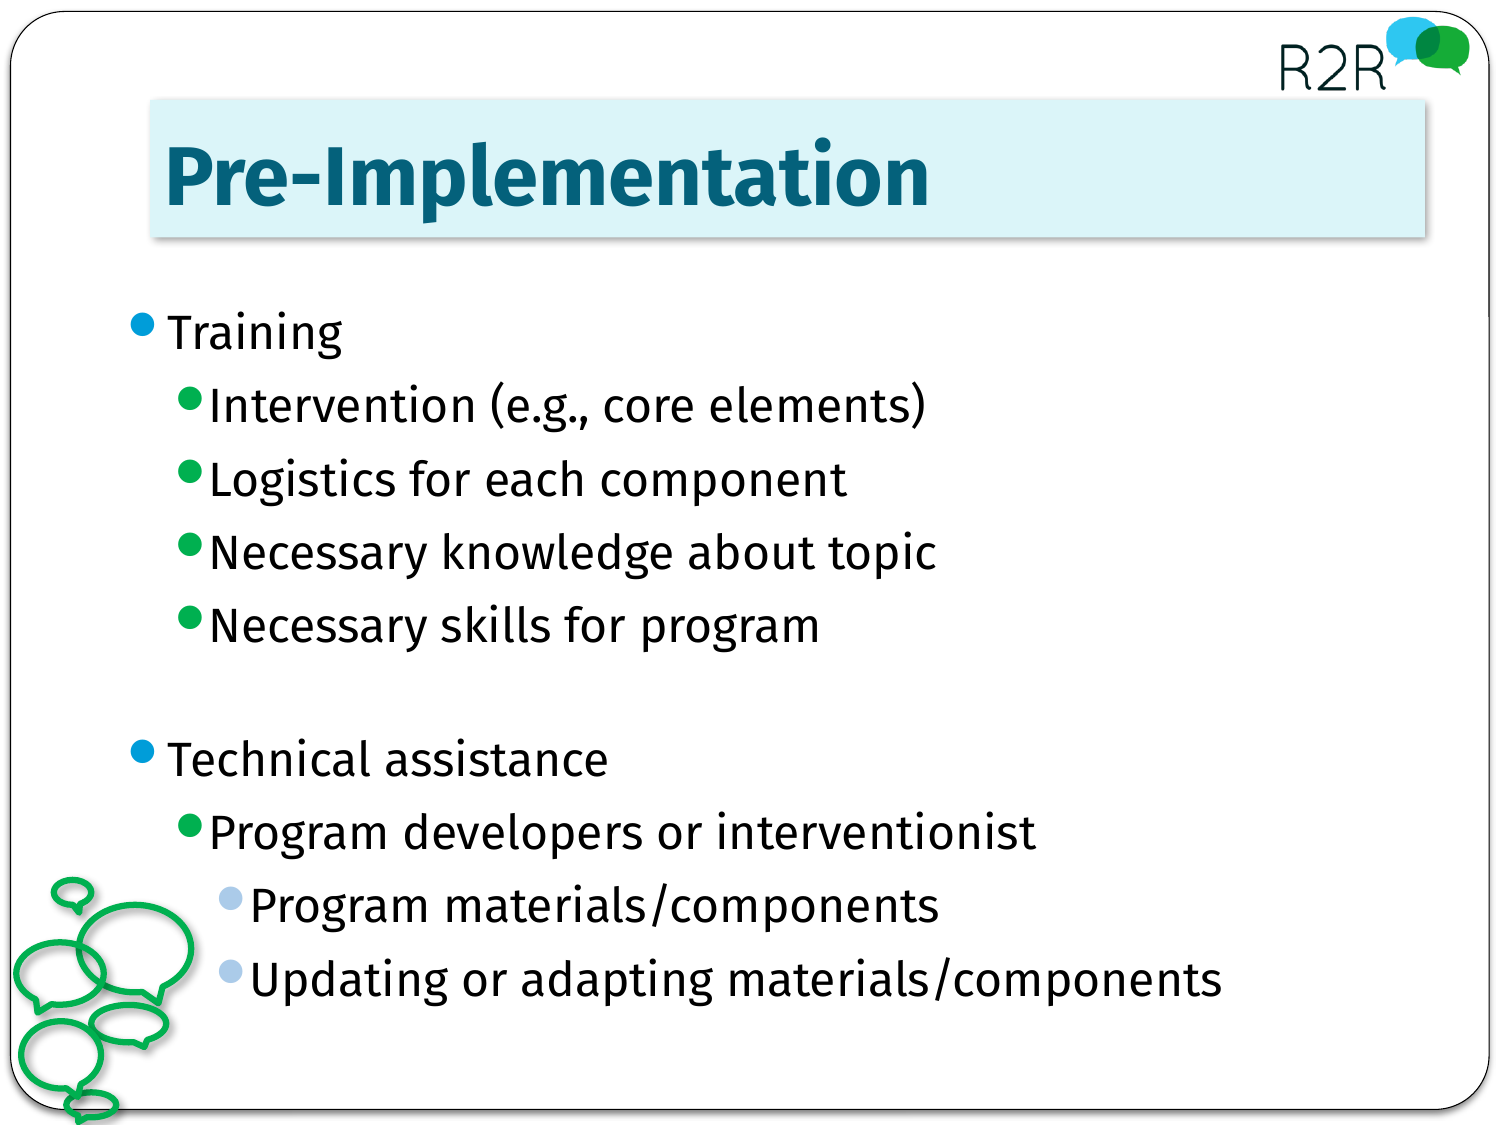

# Pre-Implementation
Training
Intervention (e.g., core elements)
Logistics for each component
Necessary knowledge about topic
Necessary skills for program
Technical assistance
Program developers or interventionist
Program materials/components
Updating or adapting materials/components